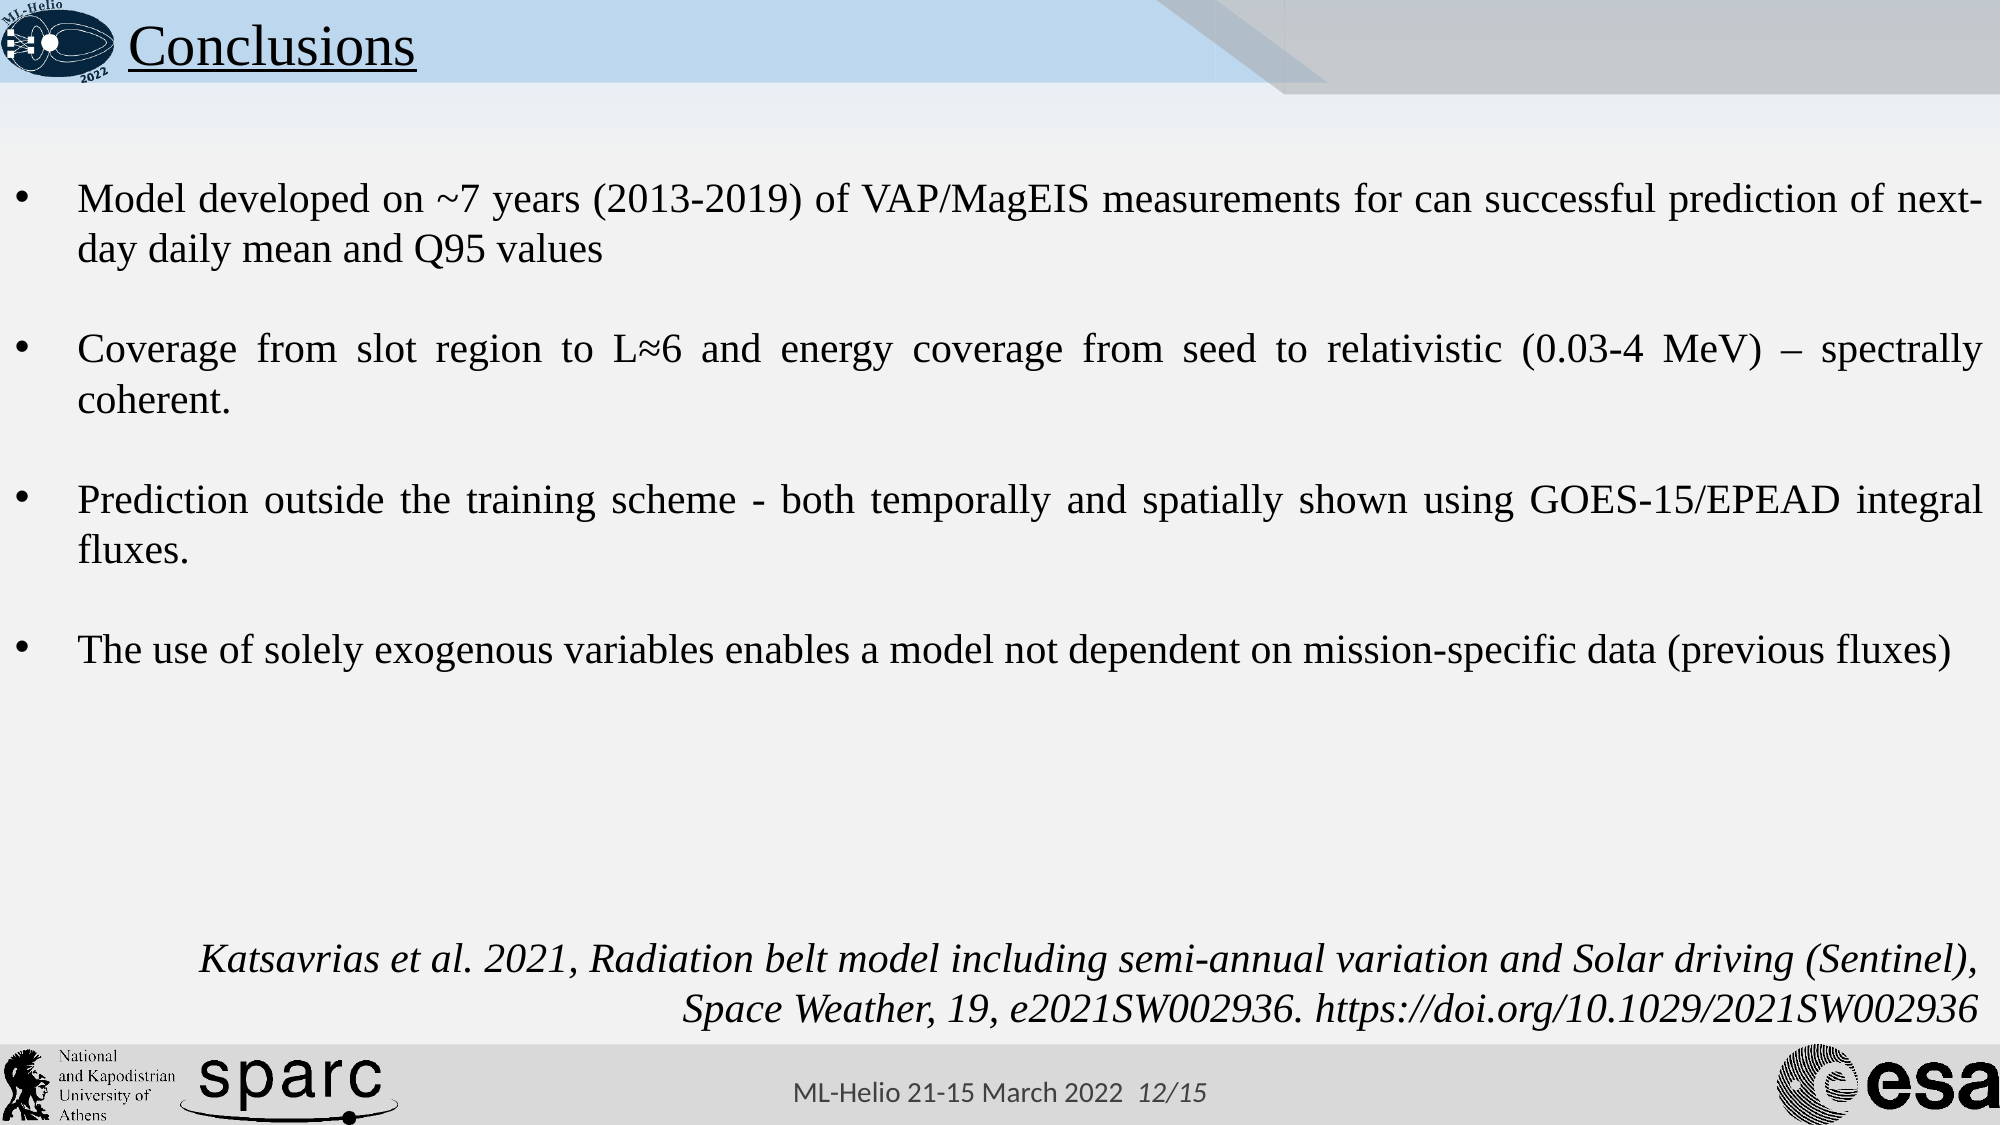

Conclusions
Model developed on ~7 years (2013-2019) of VAP/MagEIS measurements for can successful prediction of next-day daily mean and Q95 values

Coverage from slot region to L≈6 and energy coverage from seed to relativistic (0.03-4 MeV) – spectrally coherent.

Prediction outside the training scheme - both temporally and spatially shown using GOES-15/EPEAD integral fluxes.

The use of solely exogenous variables enables a model not dependent on mission-specific data (previous fluxes)
Katsavrias et al. 2021, Radiation belt model including semi-annual variation and Solar driving (Sentinel), Space Weather, 19, e2021SW002936. https://doi.org/10.1029/2021SW002936